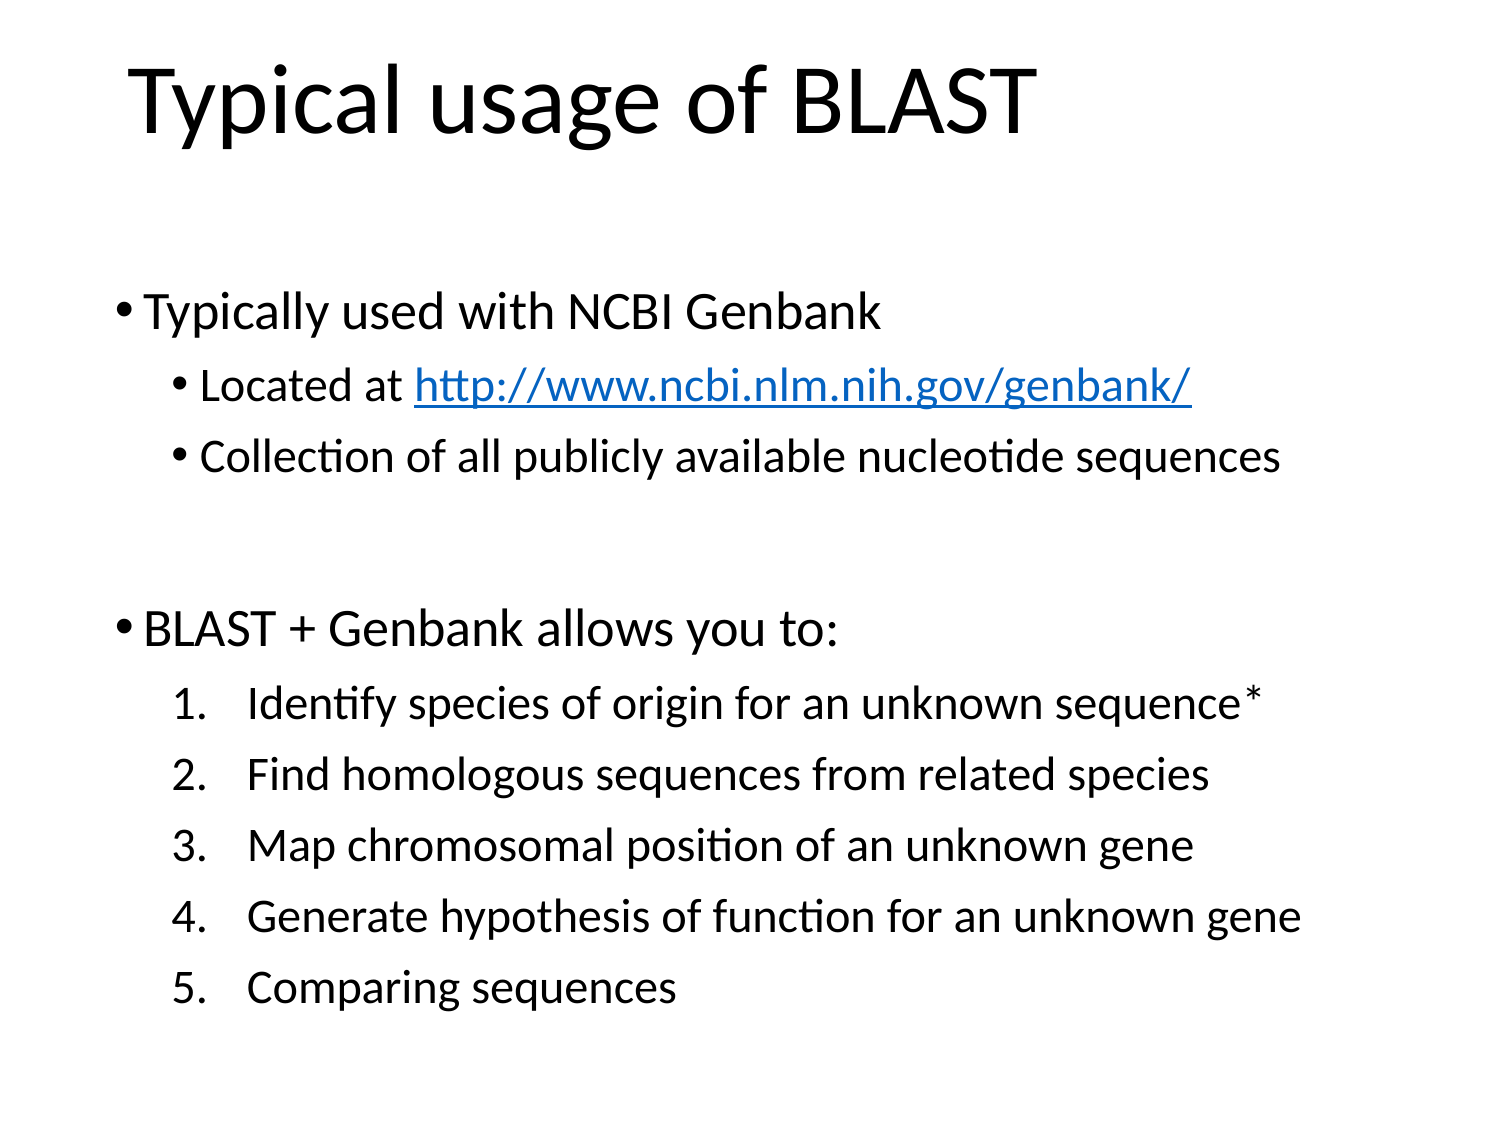

# Typical usage of BLAST
Typically used with NCBI Genbank
Located at http://www.ncbi.nlm.nih.gov/genbank/
Collection of all publicly available nucleotide sequences

BLAST + Genbank allows you to:
Identify species of origin for an unknown sequence*
Find homologous sequences from related species
Map chromosomal position of an unknown gene
Generate hypothesis of function for an unknown gene
Comparing sequences